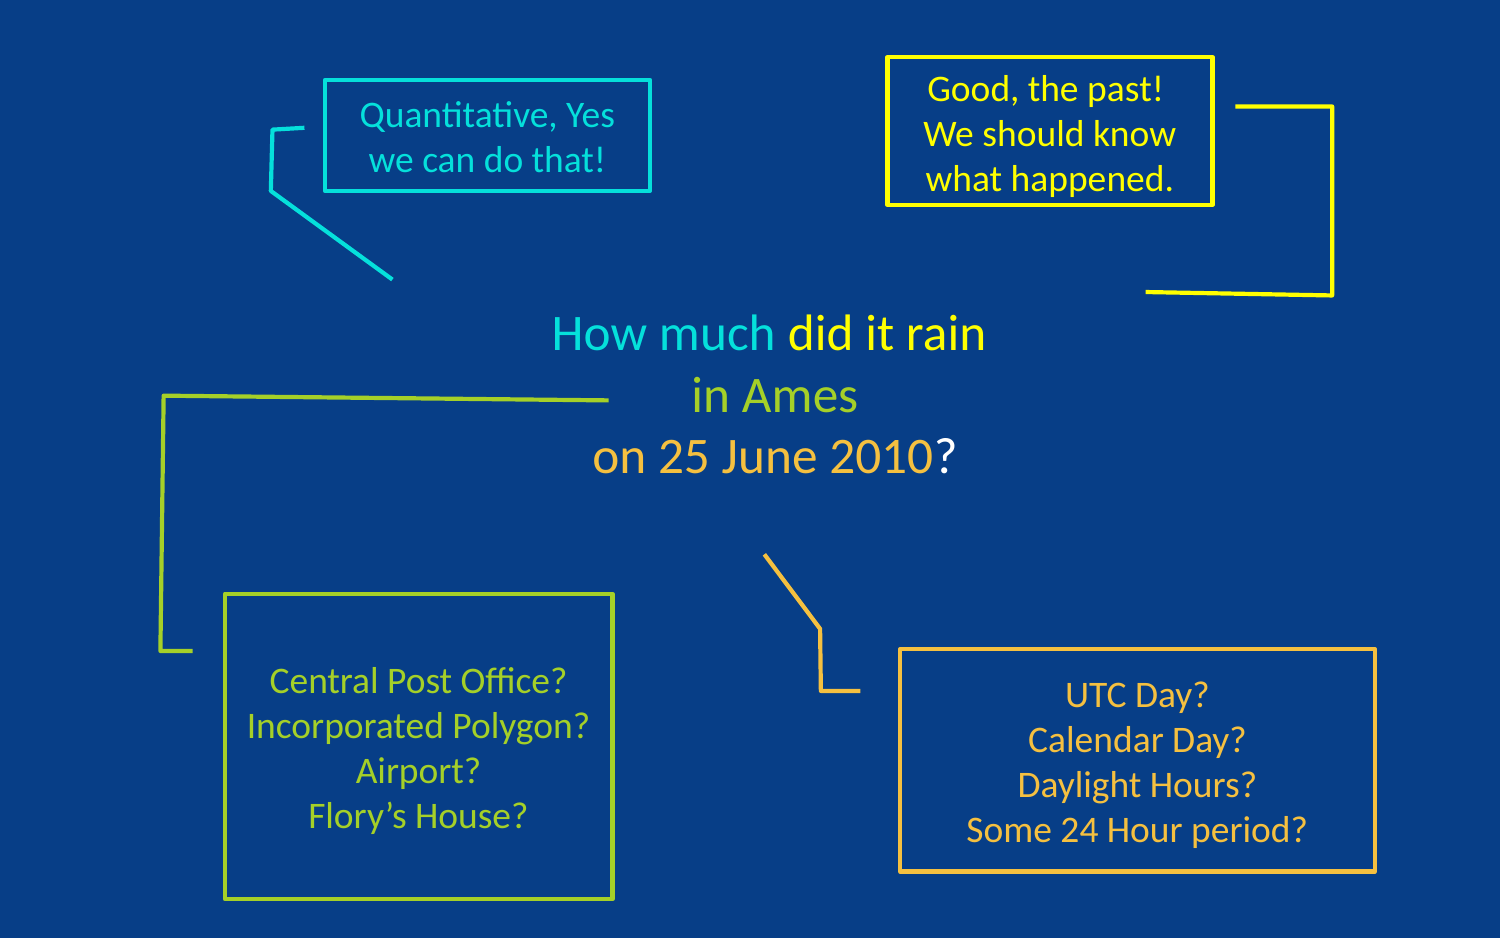

Good, the past!  We should know what happened.
Quantitative, Yes we can do that!
How much did it rain
in Ames
on 25 June 2010?
Central Post Office?
Incorporated Polygon?
Airport?
Flory’s House?
UTC Day?
Calendar Day?
Daylight Hours?
Some 24 Hour period?